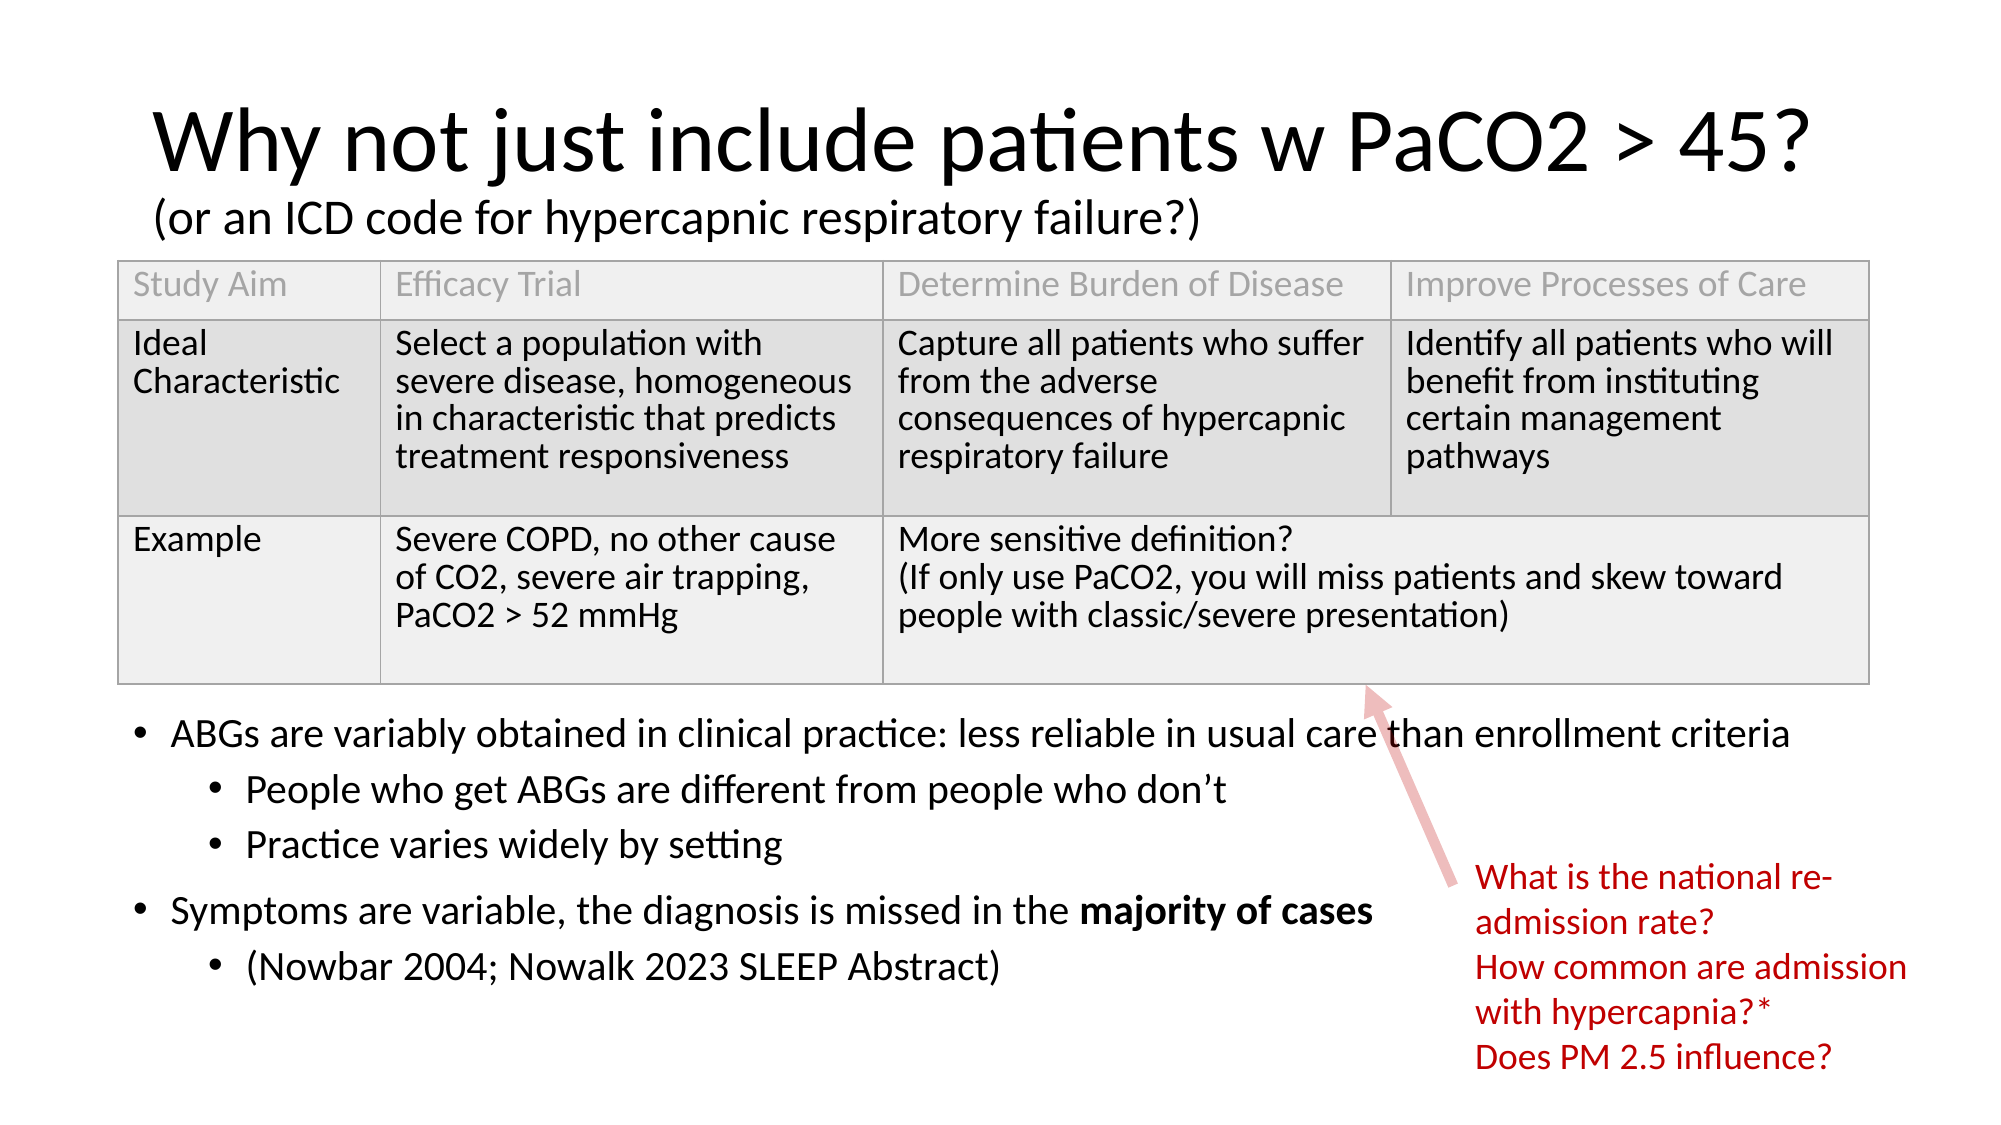

# Why not just include patients w PaCO2 > 45? (or an ICD code for hypercapnic respiratory failure?)
| Study Aim | Efficacy Trial | Determine Burden of Disease | Improve Processes of Care |
| --- | --- | --- | --- |
| Ideal Characteristic | Select a population with severe disease, homogeneous in characteristic that predicts treatment responsiveness | Capture all patients who suffer from the adverse consequences of hypercapnic respiratory failure | Identify all patients who will benefit from instituting certain management pathways |
| Example | Severe COPD, no other cause of CO2, severe air trapping, PaCO2 > 52 mmHg | More sensitive definition? (If only use PaCO2, you will miss patients and skew toward people with classic/severe presentation) |  |
ABGs are variably obtained in clinical practice: less reliable in usual care than enrollment criteria
People who get ABGs are different from people who don’t
Practice varies widely by setting
Symptoms are variable, the diagnosis is missed in the majority of cases
(Nowbar 2004; Nowalk 2023 SLEEP Abstract)
What is the national re-admission rate?
How common are admission with hypercapnia?*
Does PM 2.5 influence?